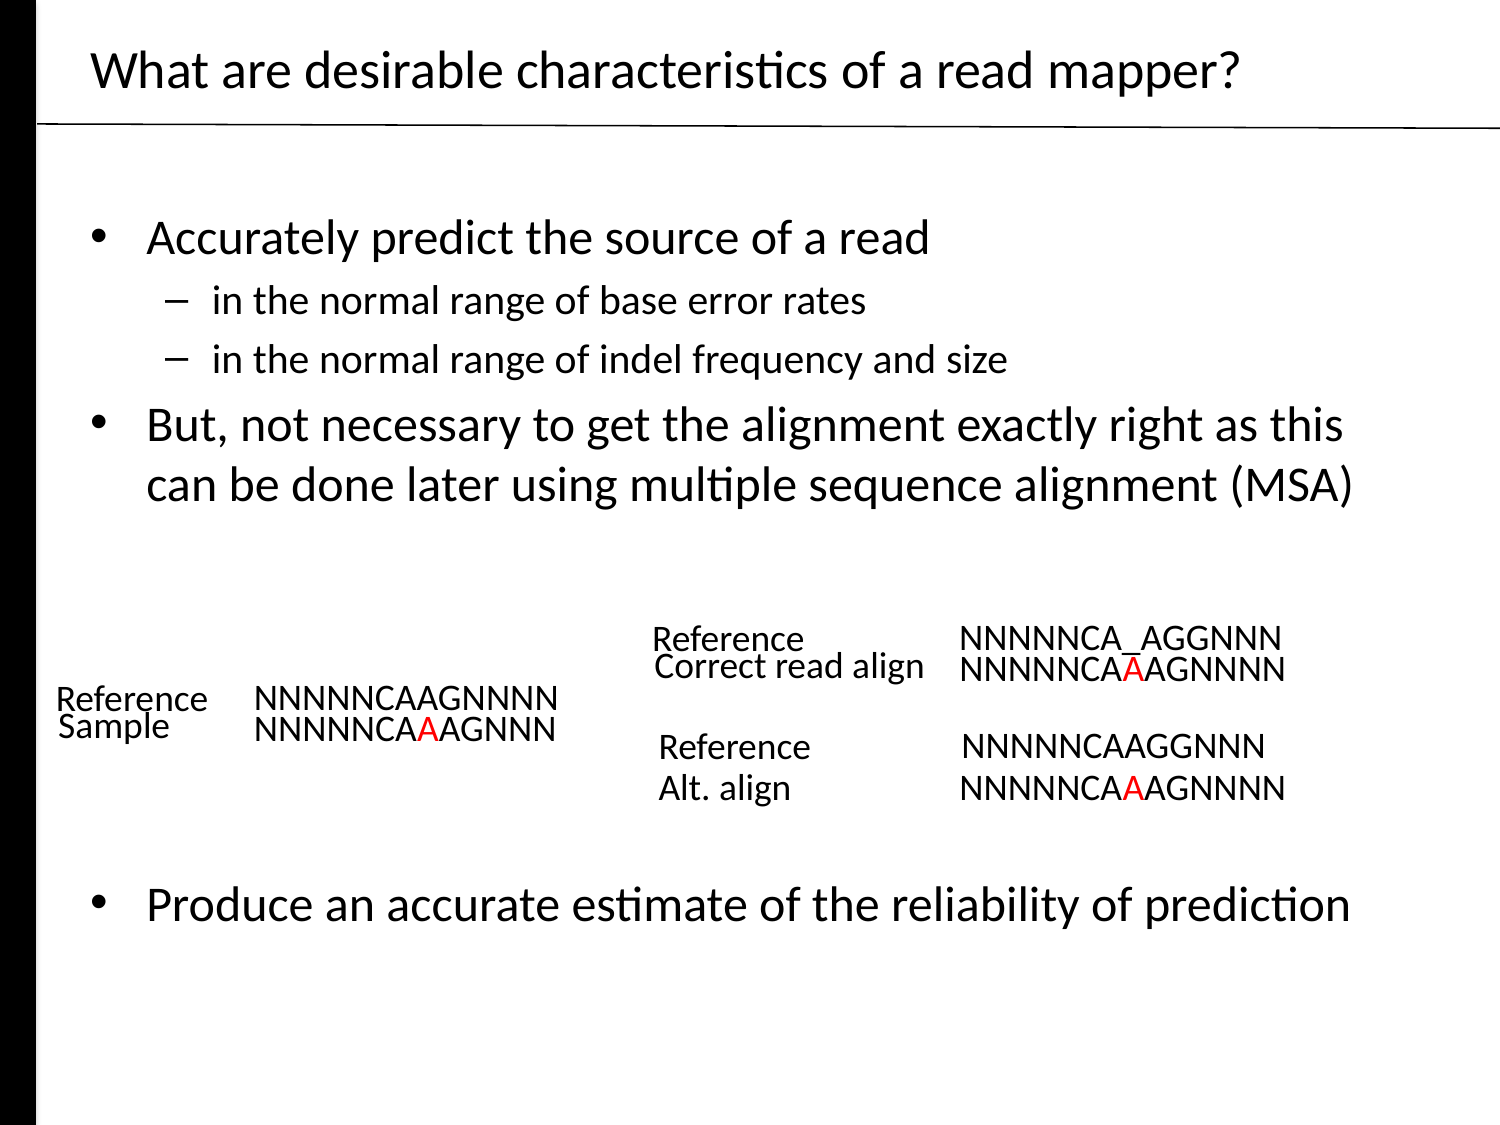

# What are desirable characteristics of a read mapper?
Accurately predict the source of a read
in the normal range of base error rates
in the normal range of indel frequency and size
But, not necessary to get the alignment exactly right as this can be done later using multiple sequence alignment (MSA)

Produce an accurate estimate of the reliability of prediction
NNNNNCA_AGGNNN
Reference
Correct read align
NNNNNCAAAGNNNN
NNNNNCAAGNNNN
Reference
Sample
NNNNNCAAAGNNN
NNNNNCAAGGNNN
Reference
NNNNNCAAAGNNNN
Alt. align